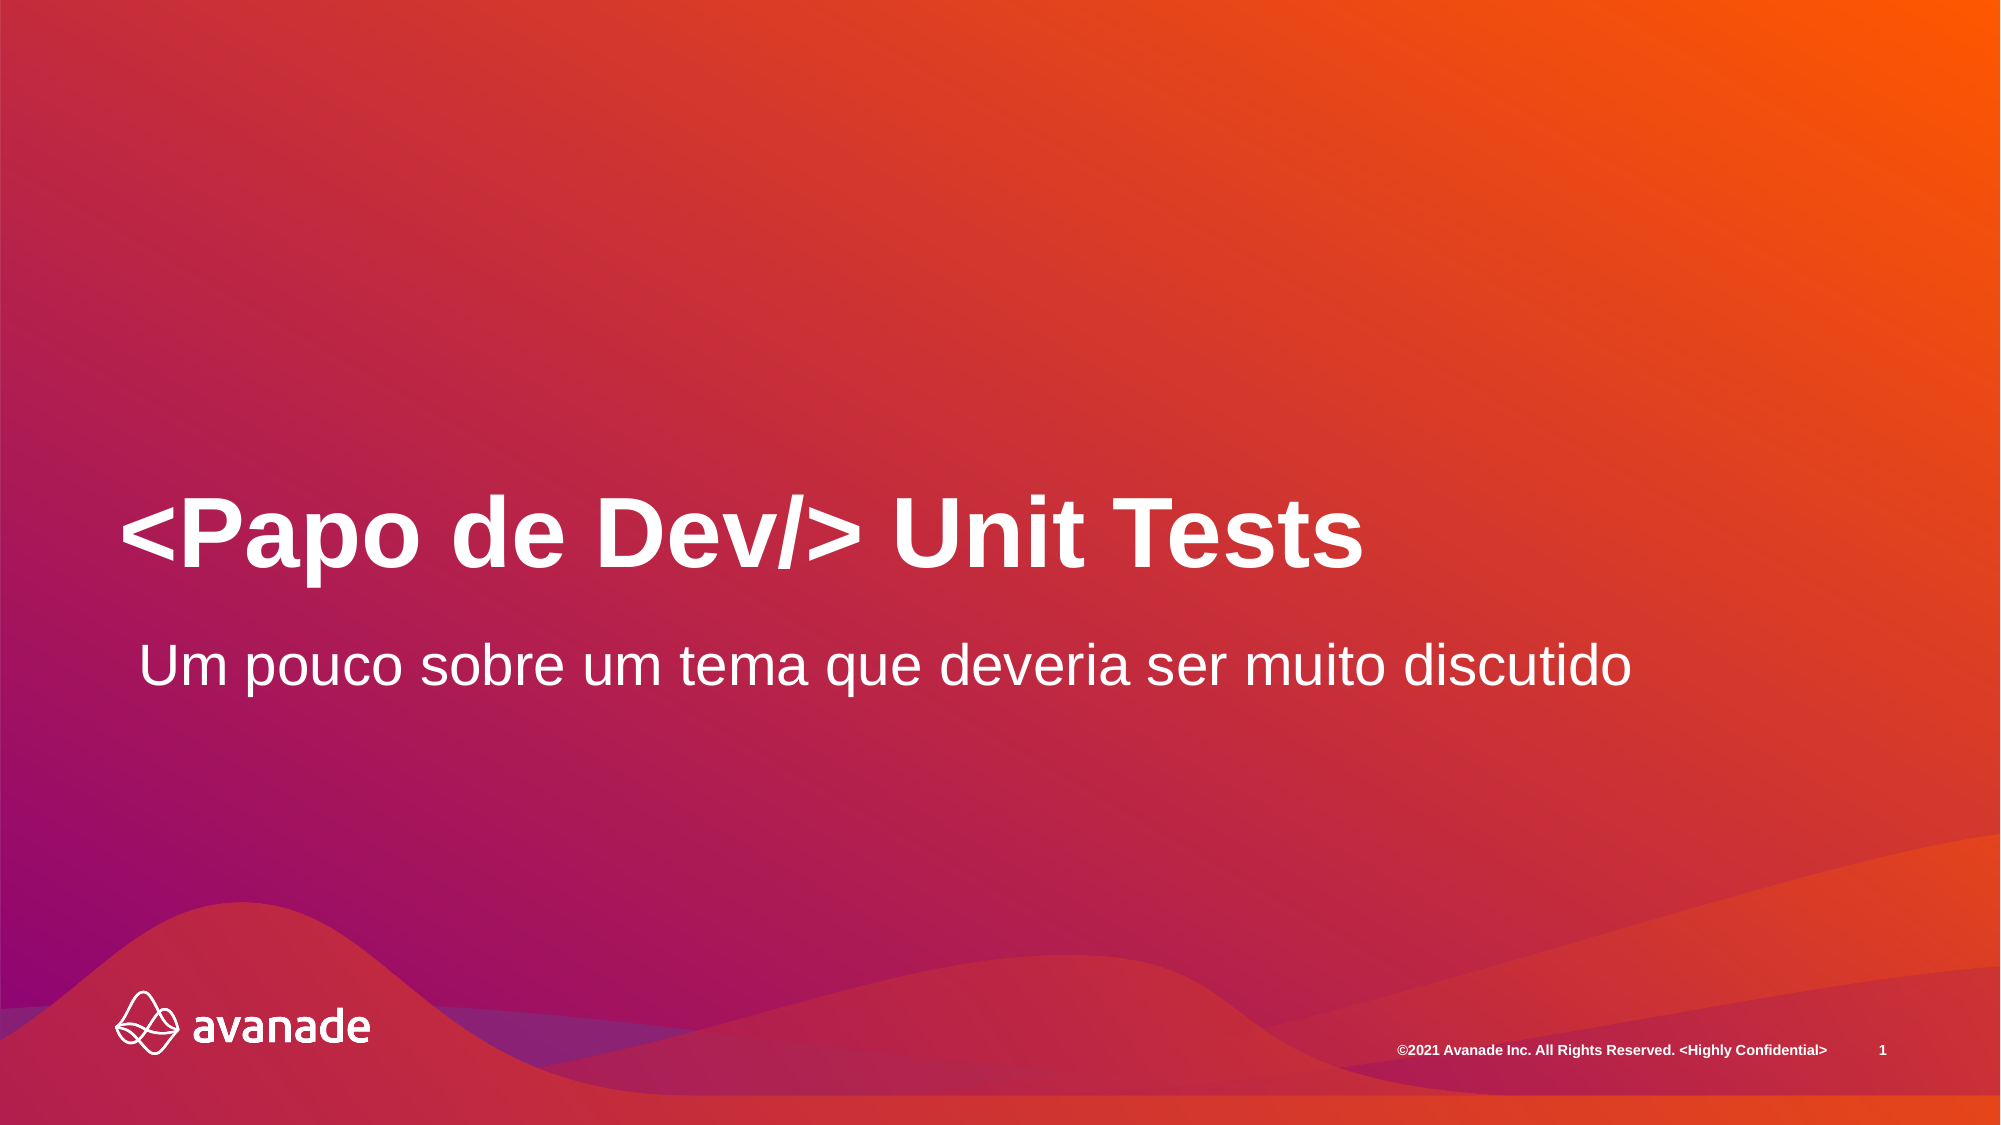

<Papo de Dev/> Unit Tests
Um pouco sobre um tema que deveria ser muito discutido